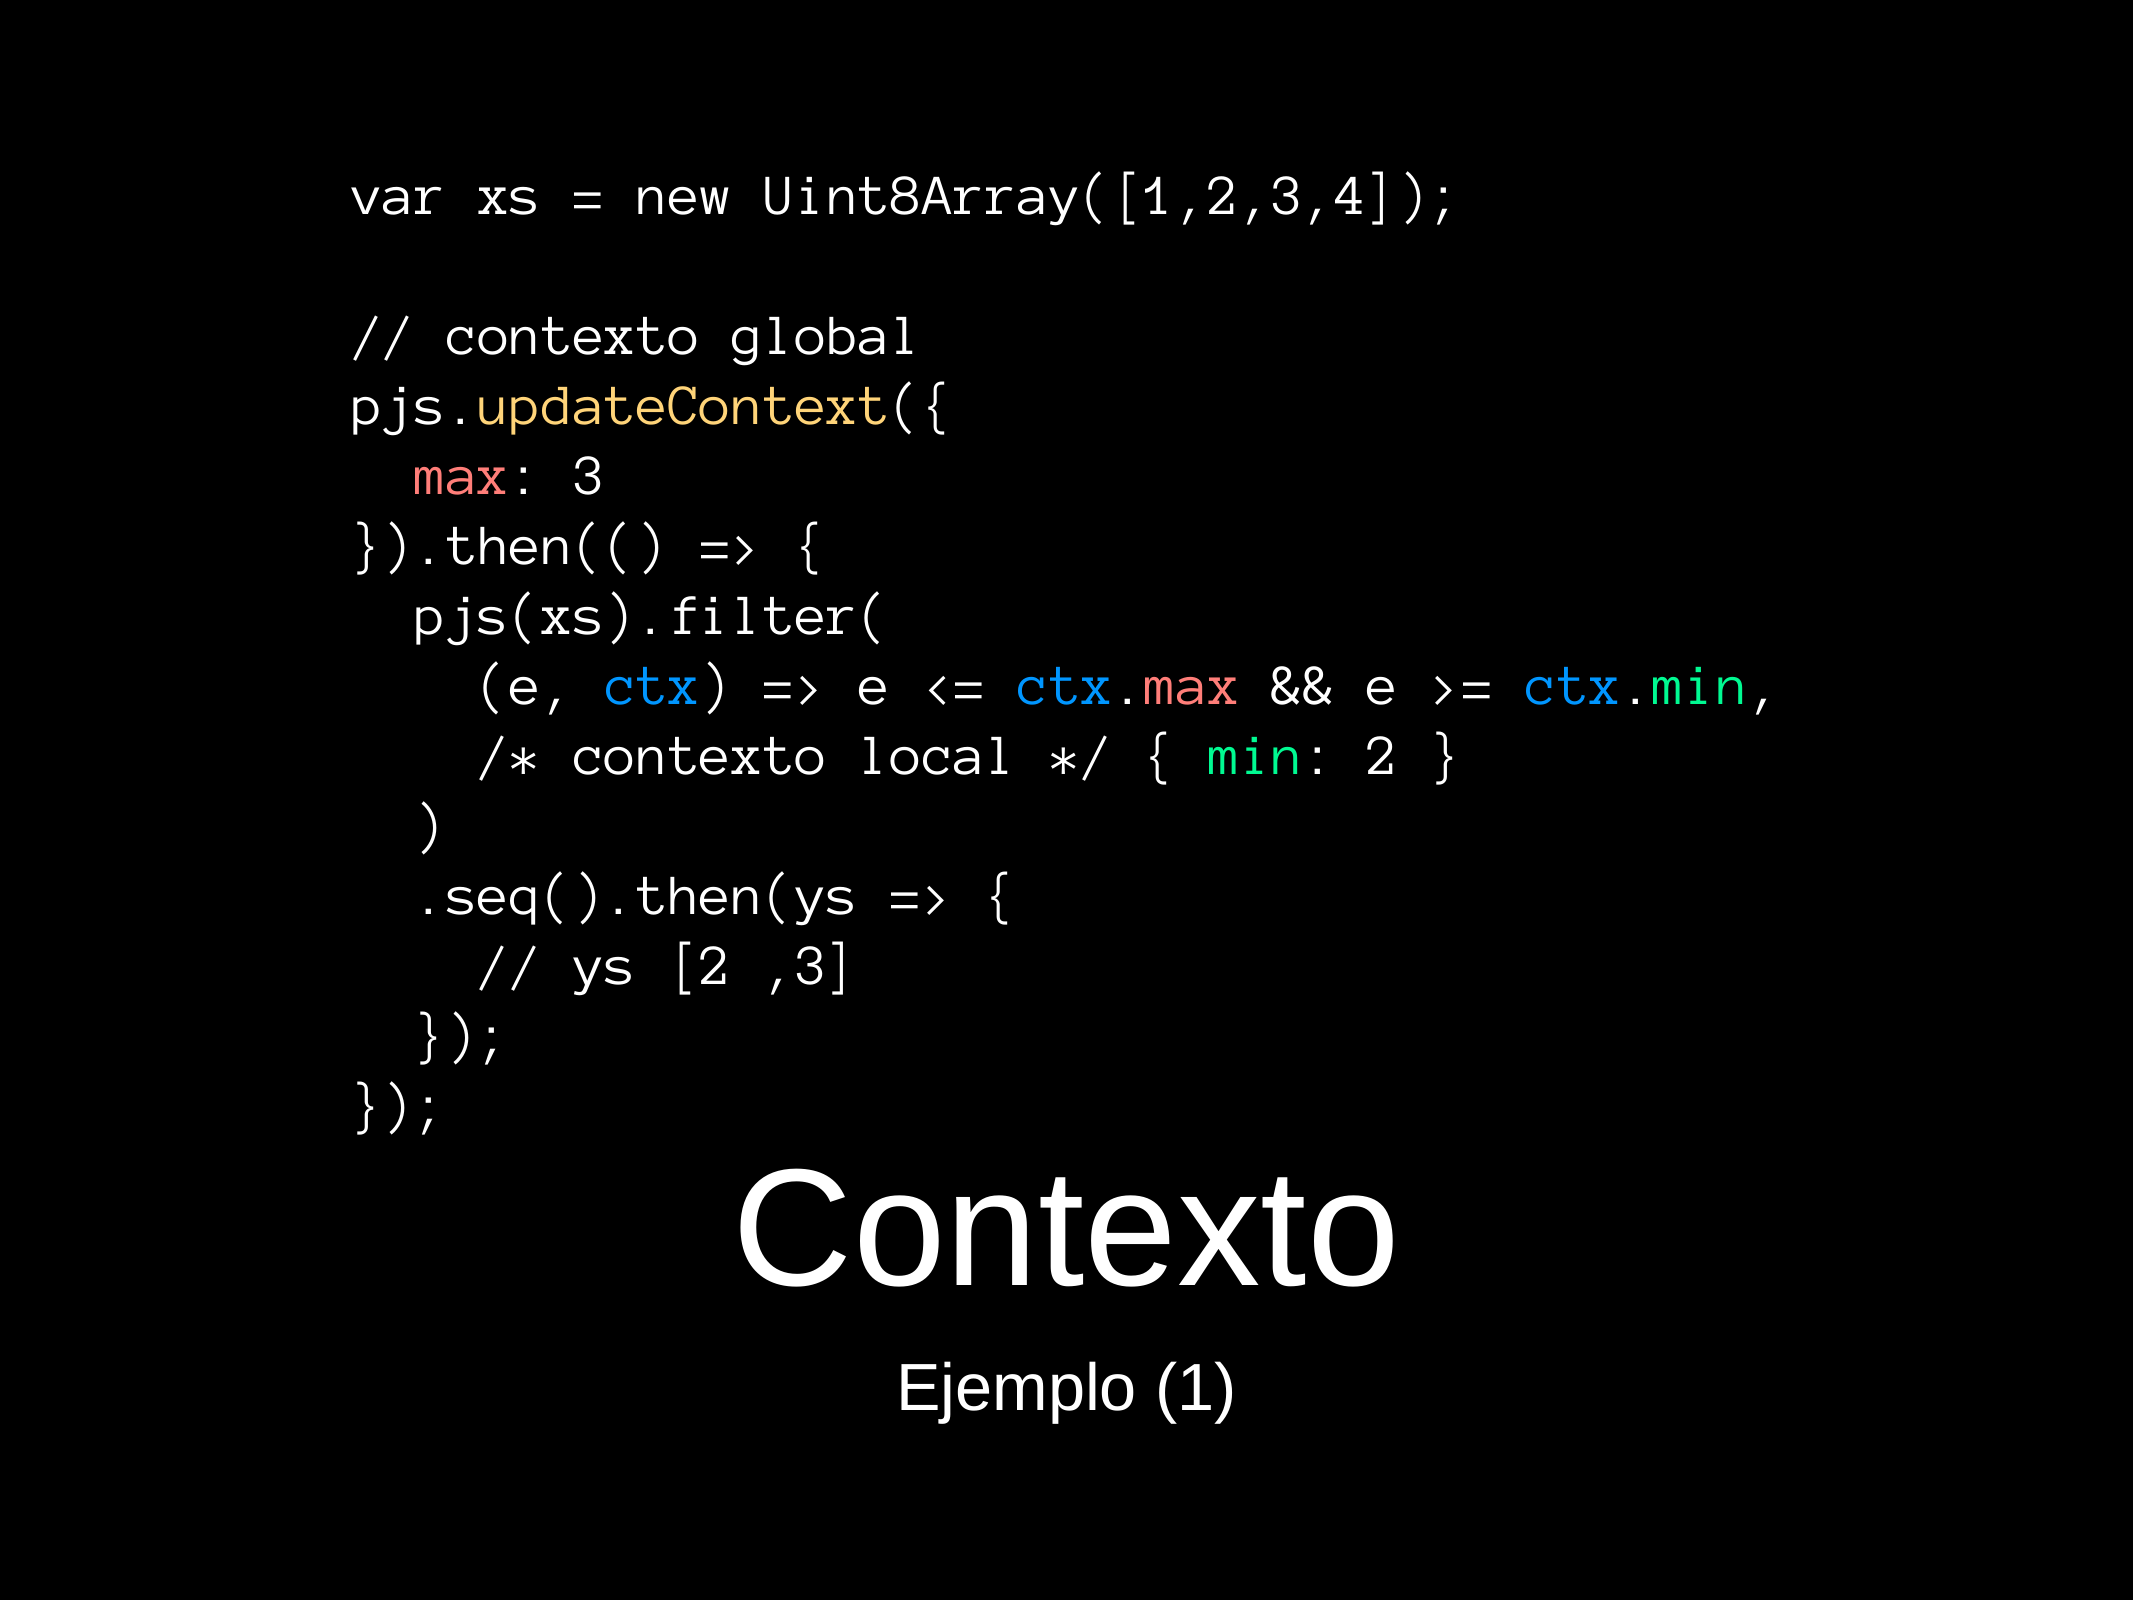

var xs = new Uint8Array([1,2,3,4]);

// contexto global
pjs.updateContext({
  max: 3
}).then(() => {
  pjs(xs).filter(
    (e, ctx) => e <= ctx.max && e >= ctx.min,
    /* contexto local */ { min: 2 }
  )
  .seq().then(ys => {
    // ys [2 ,3]
  });
});
# Contexto
Ejemplo (1)